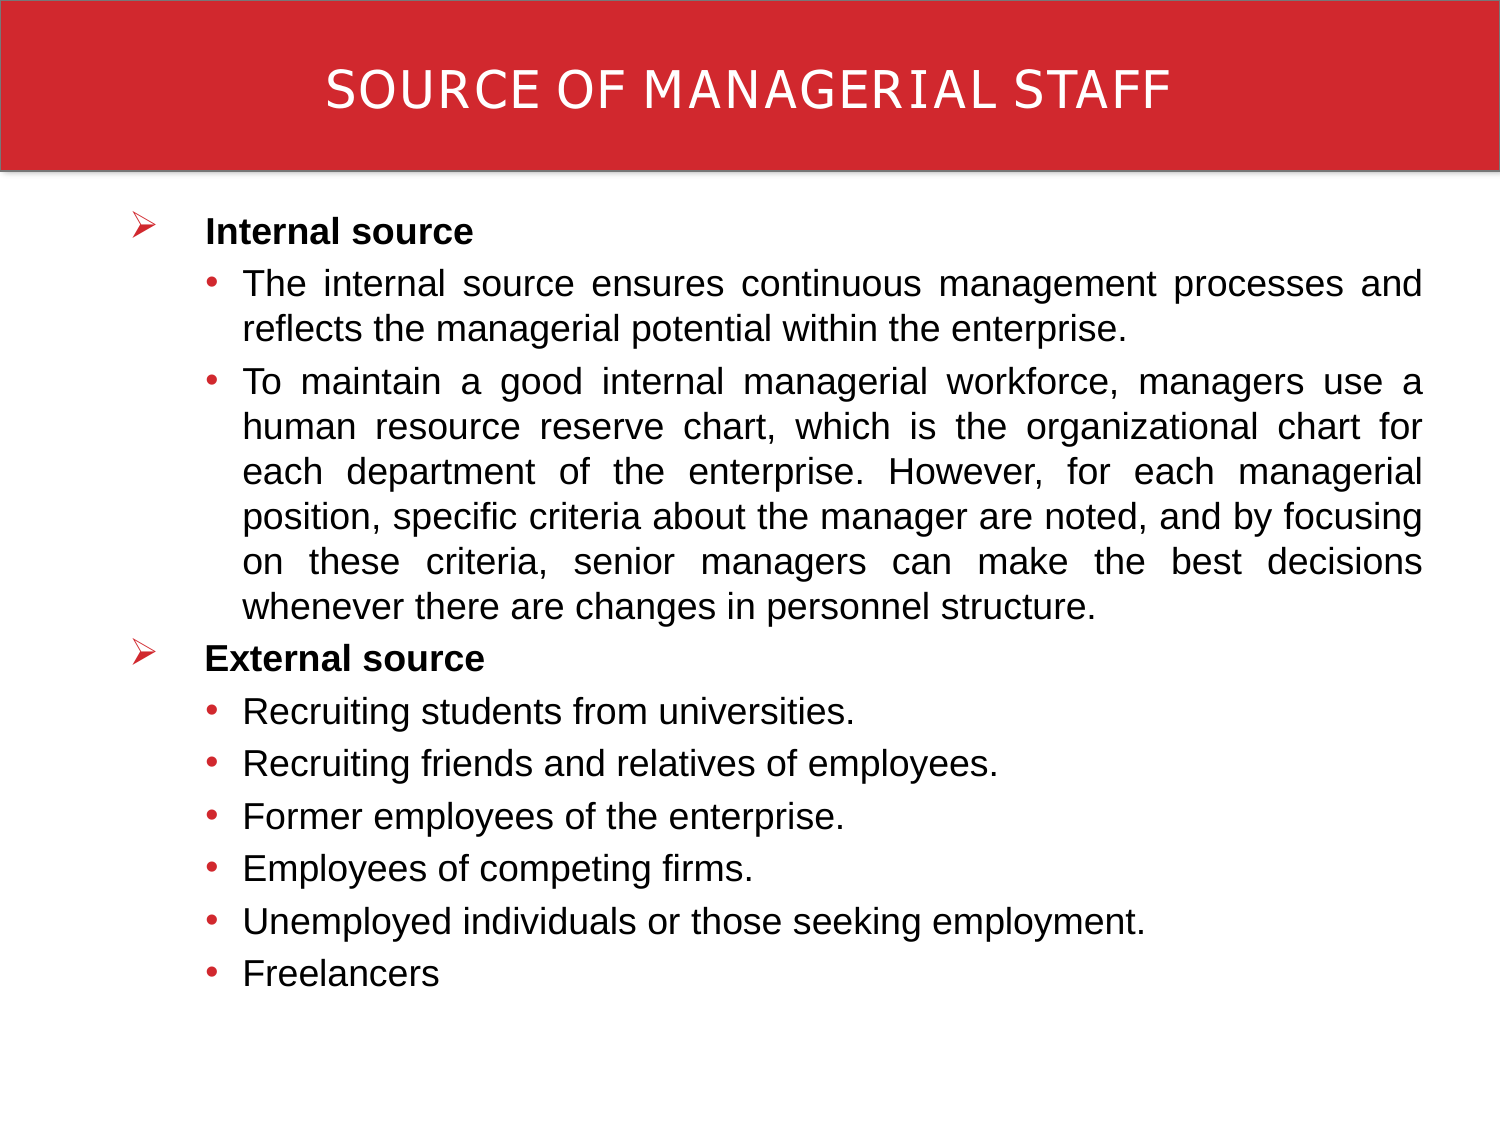

SOURCE OF MANAGERIAL STAFF
Internal source
The internal source ensures continuous management processes and reflects the managerial potential within the enterprise.
To maintain a good internal managerial workforce, managers use a human resource reserve chart, which is the organizational chart for each department of the enterprise. However, for each managerial position, specific criteria about the manager are noted, and by focusing on these criteria, senior managers can make the best decisions whenever there are changes in personnel structure.
External source
Recruiting students from universities.
Recruiting friends and relatives of employees.
Former employees of the enterprise.
Employees of competing firms.
Unemployed individuals or those seeking employment.
Freelancers